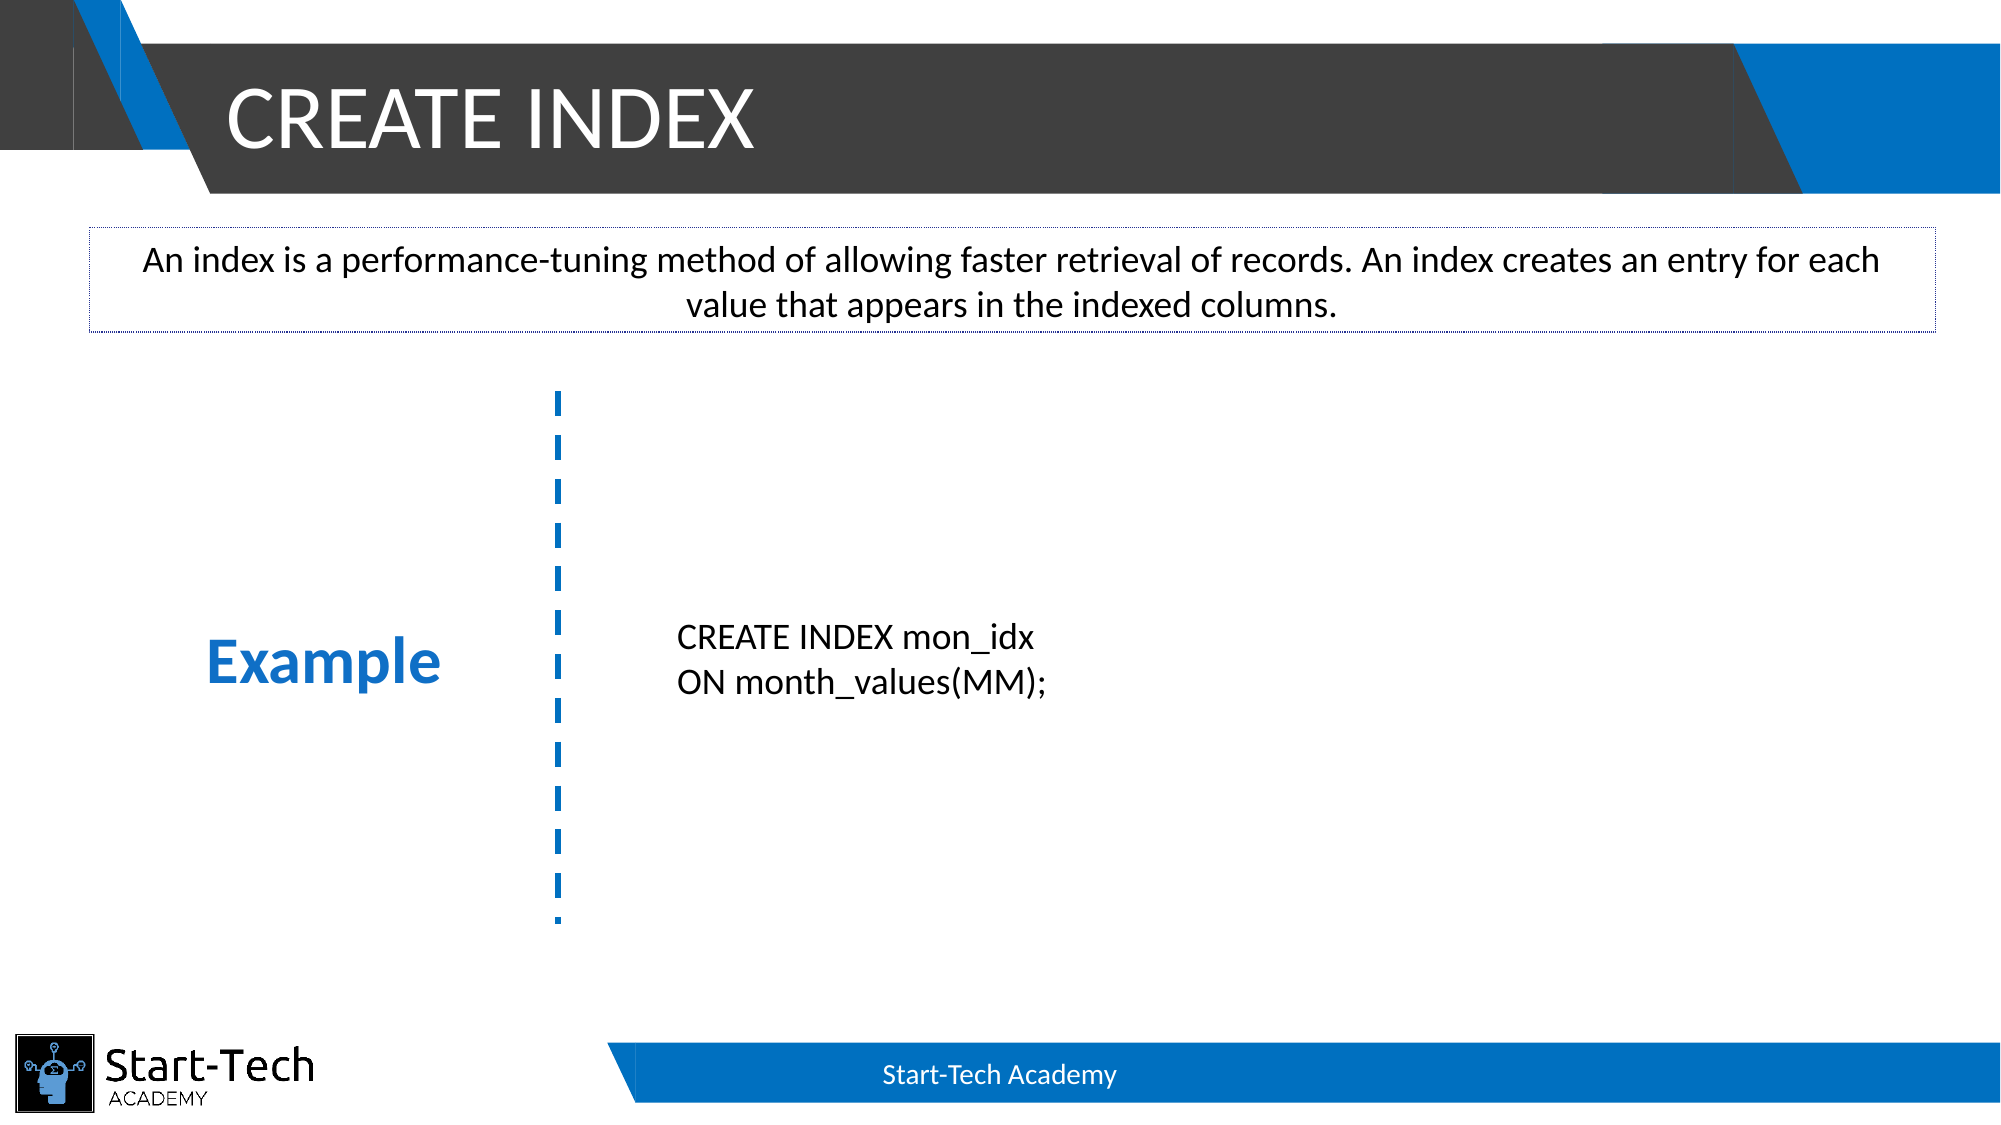

# CREATE INDEX
An index is a performance-tuning method of allowing faster retrieval of records. An index creates an entry for each value that appears in the indexed columns.
CREATE INDEX mon_idx
ON month_values(MM);
Example
Start-Tech Academy